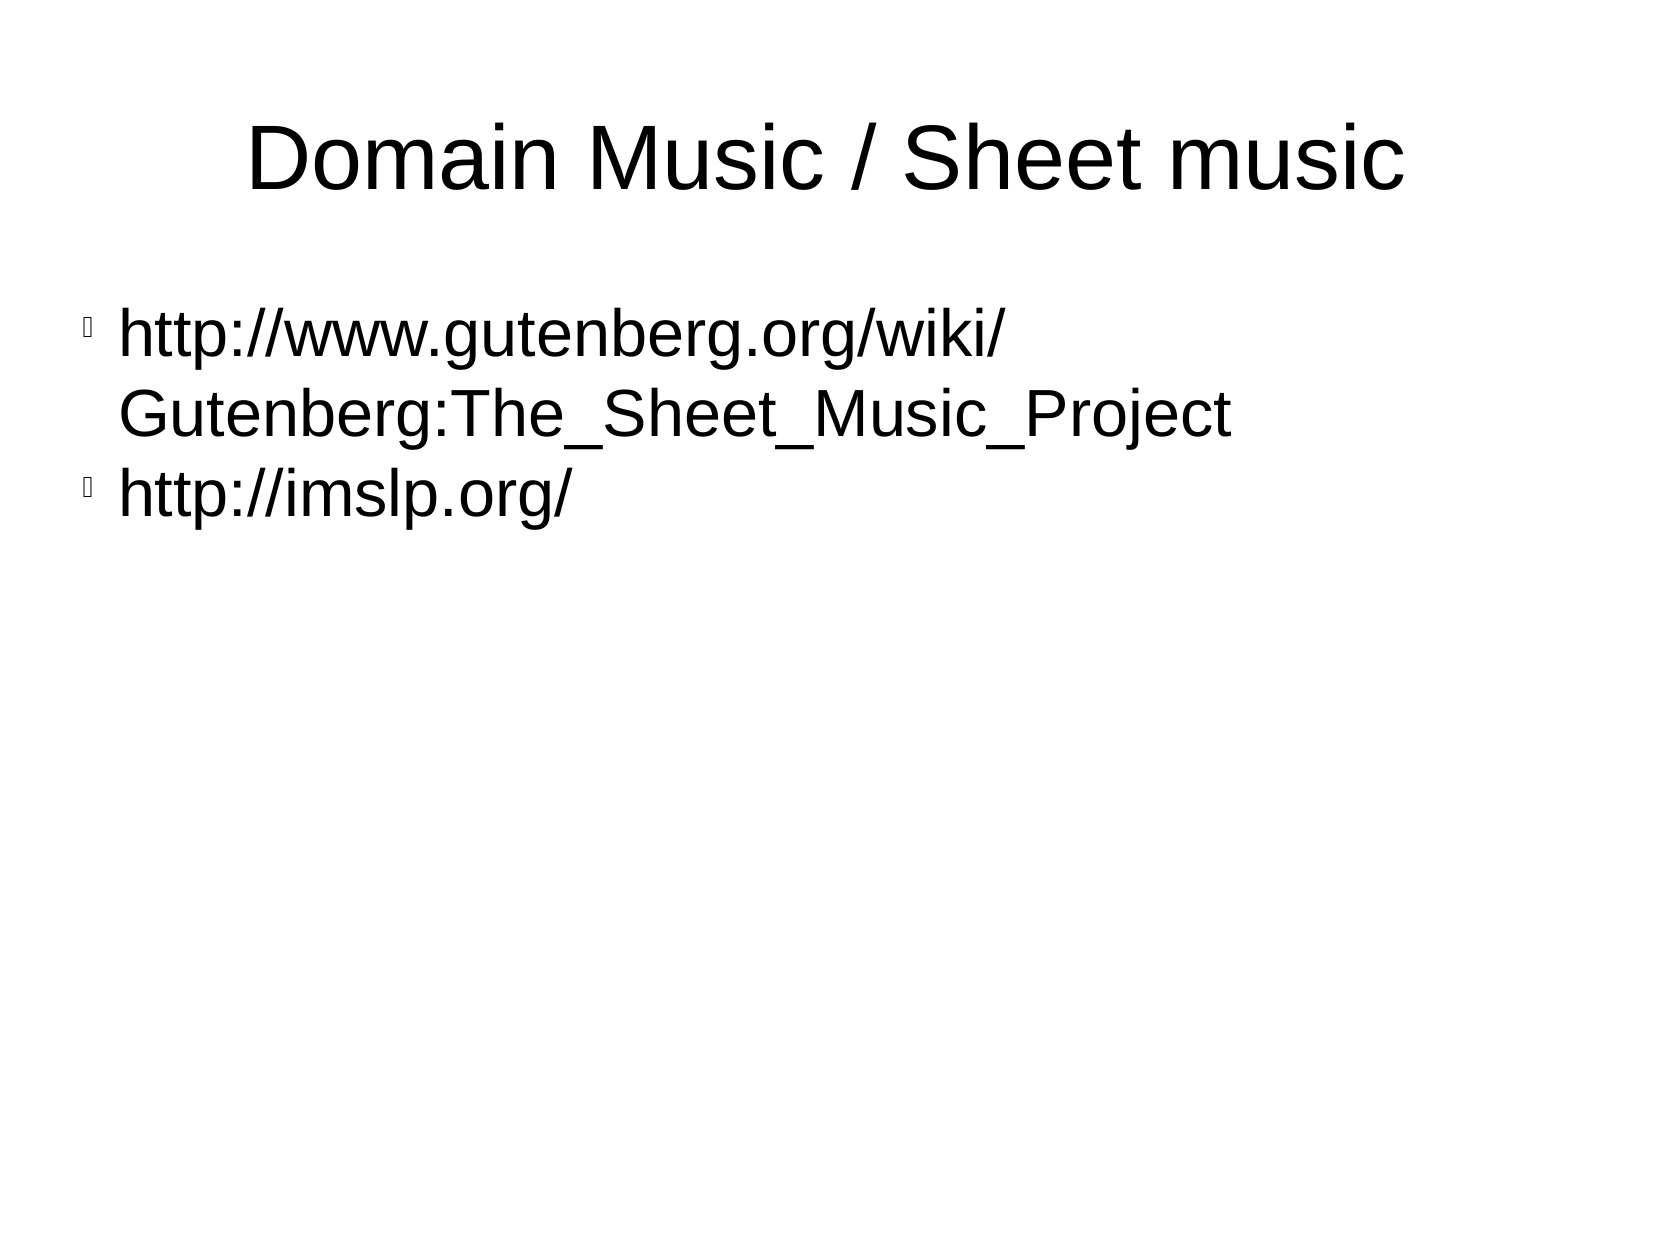

Domain Music / Sheet music
http://www.gutenberg.org/wiki/Gutenberg:The_Sheet_Music_Project
http://imslp.org/